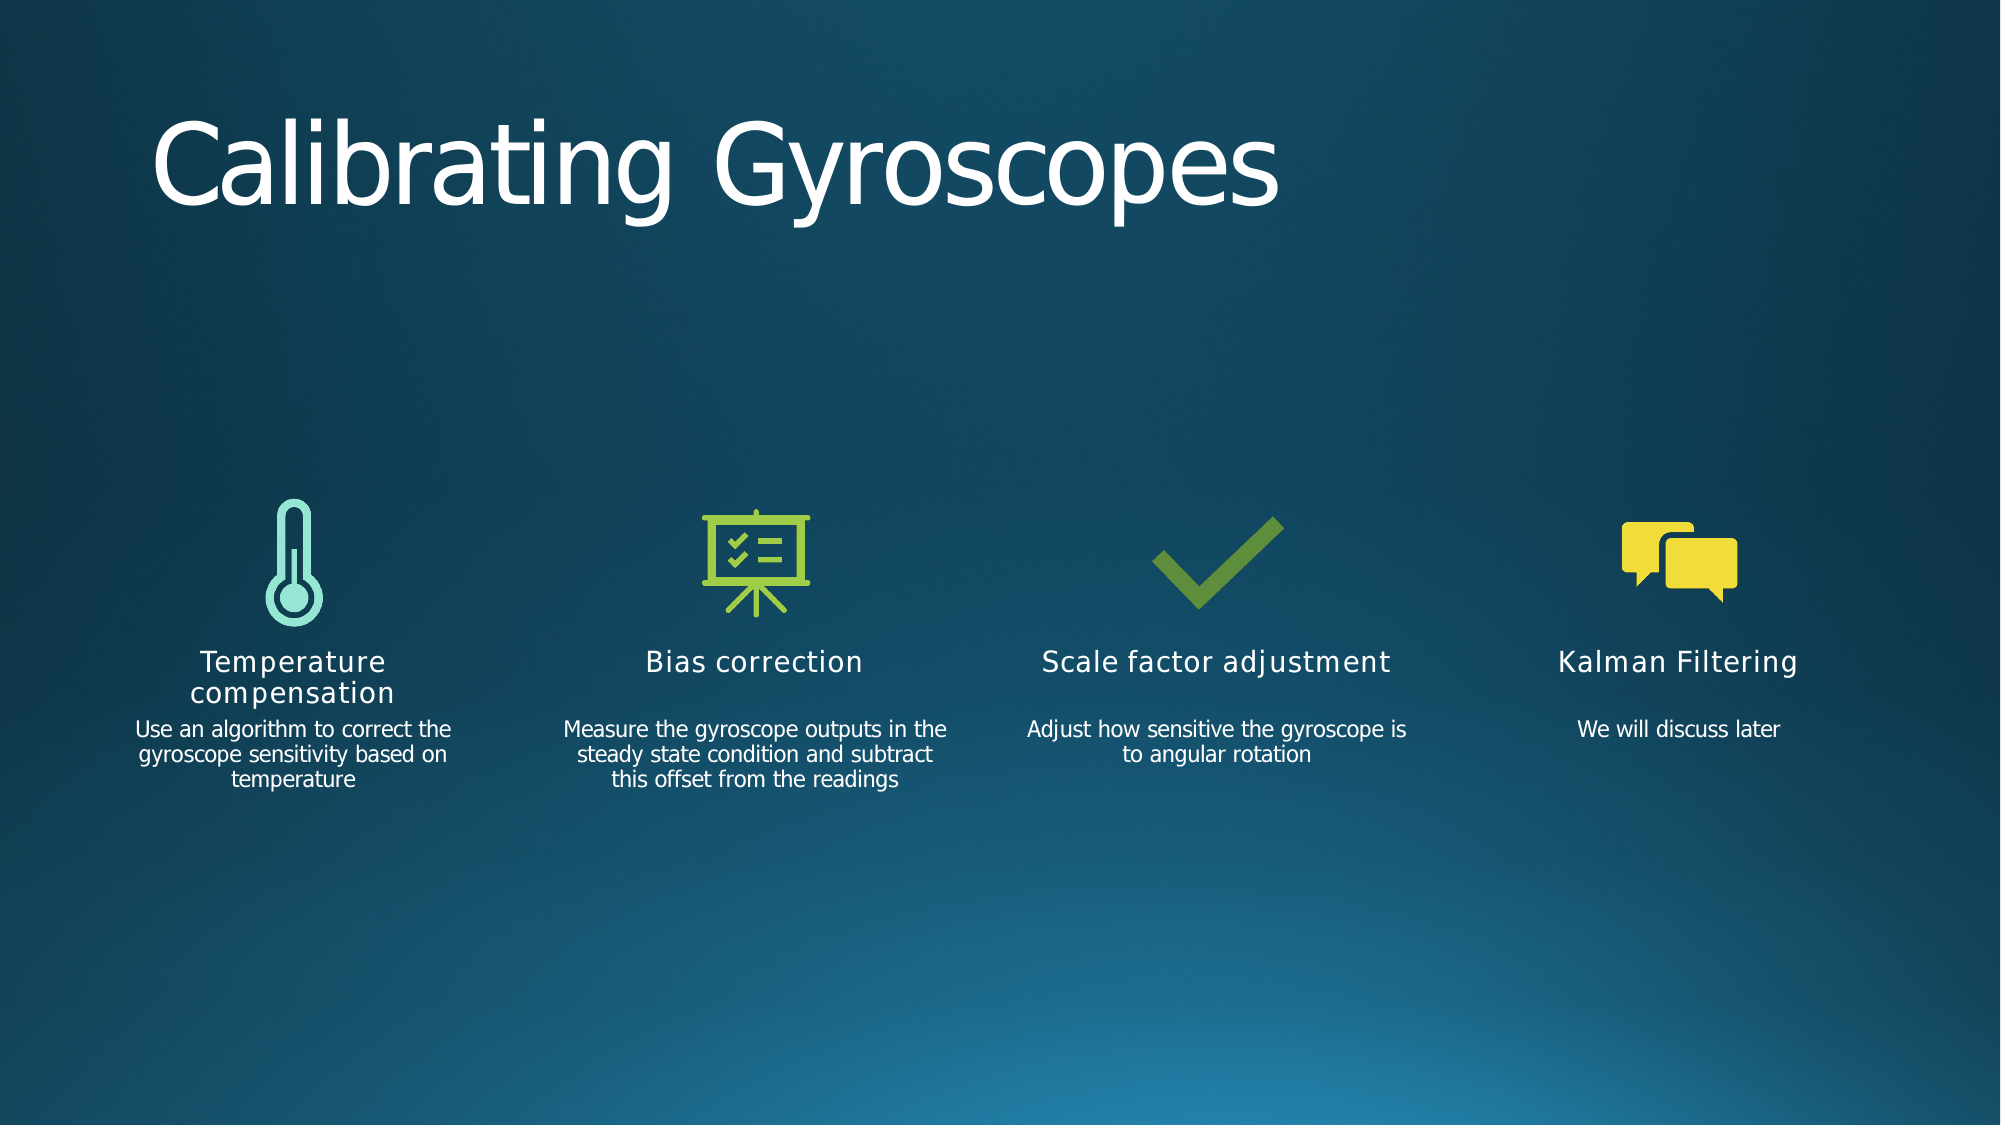

# Calibrating Gyroscopes
Temperature compensation
Use an algorithm to correct the gyroscope sensitivity based on temperature
Bias correction
Measure the gyroscope outputs in the steady state condition and subtract this offset from the readings
Scale factor adjustment
Adjust how sensitive the gyroscope is to angular rotation
Kalman Filtering
We will discuss later